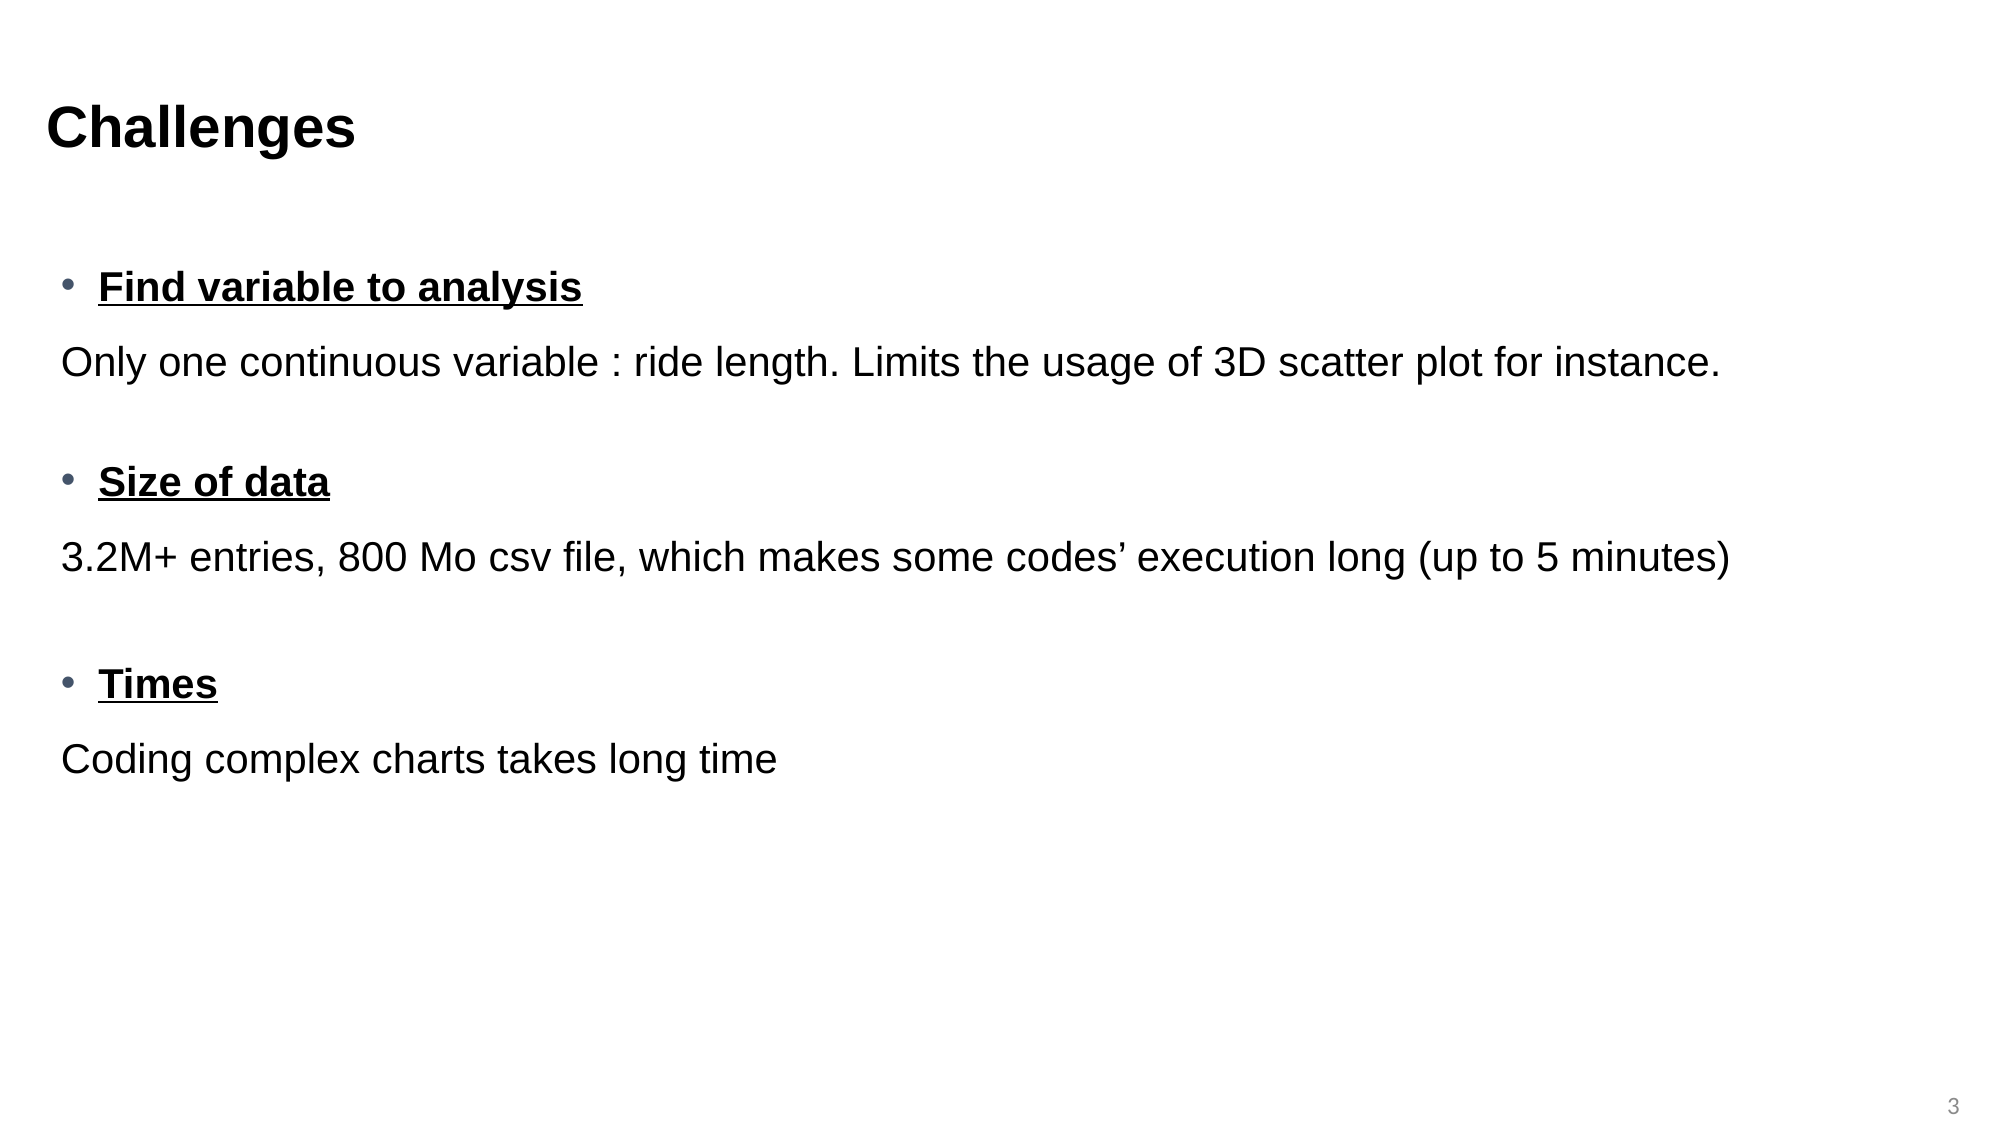

# Challenges
Find variable to analysis
Only one continuous variable : ride length. Limits the usage of 3D scatter plot for instance.

Size of data
3.2M+ entries, 800 Mo csv file, which makes some codes’ execution long (up to 5 minutes)

Times
Coding complex charts takes long time
3